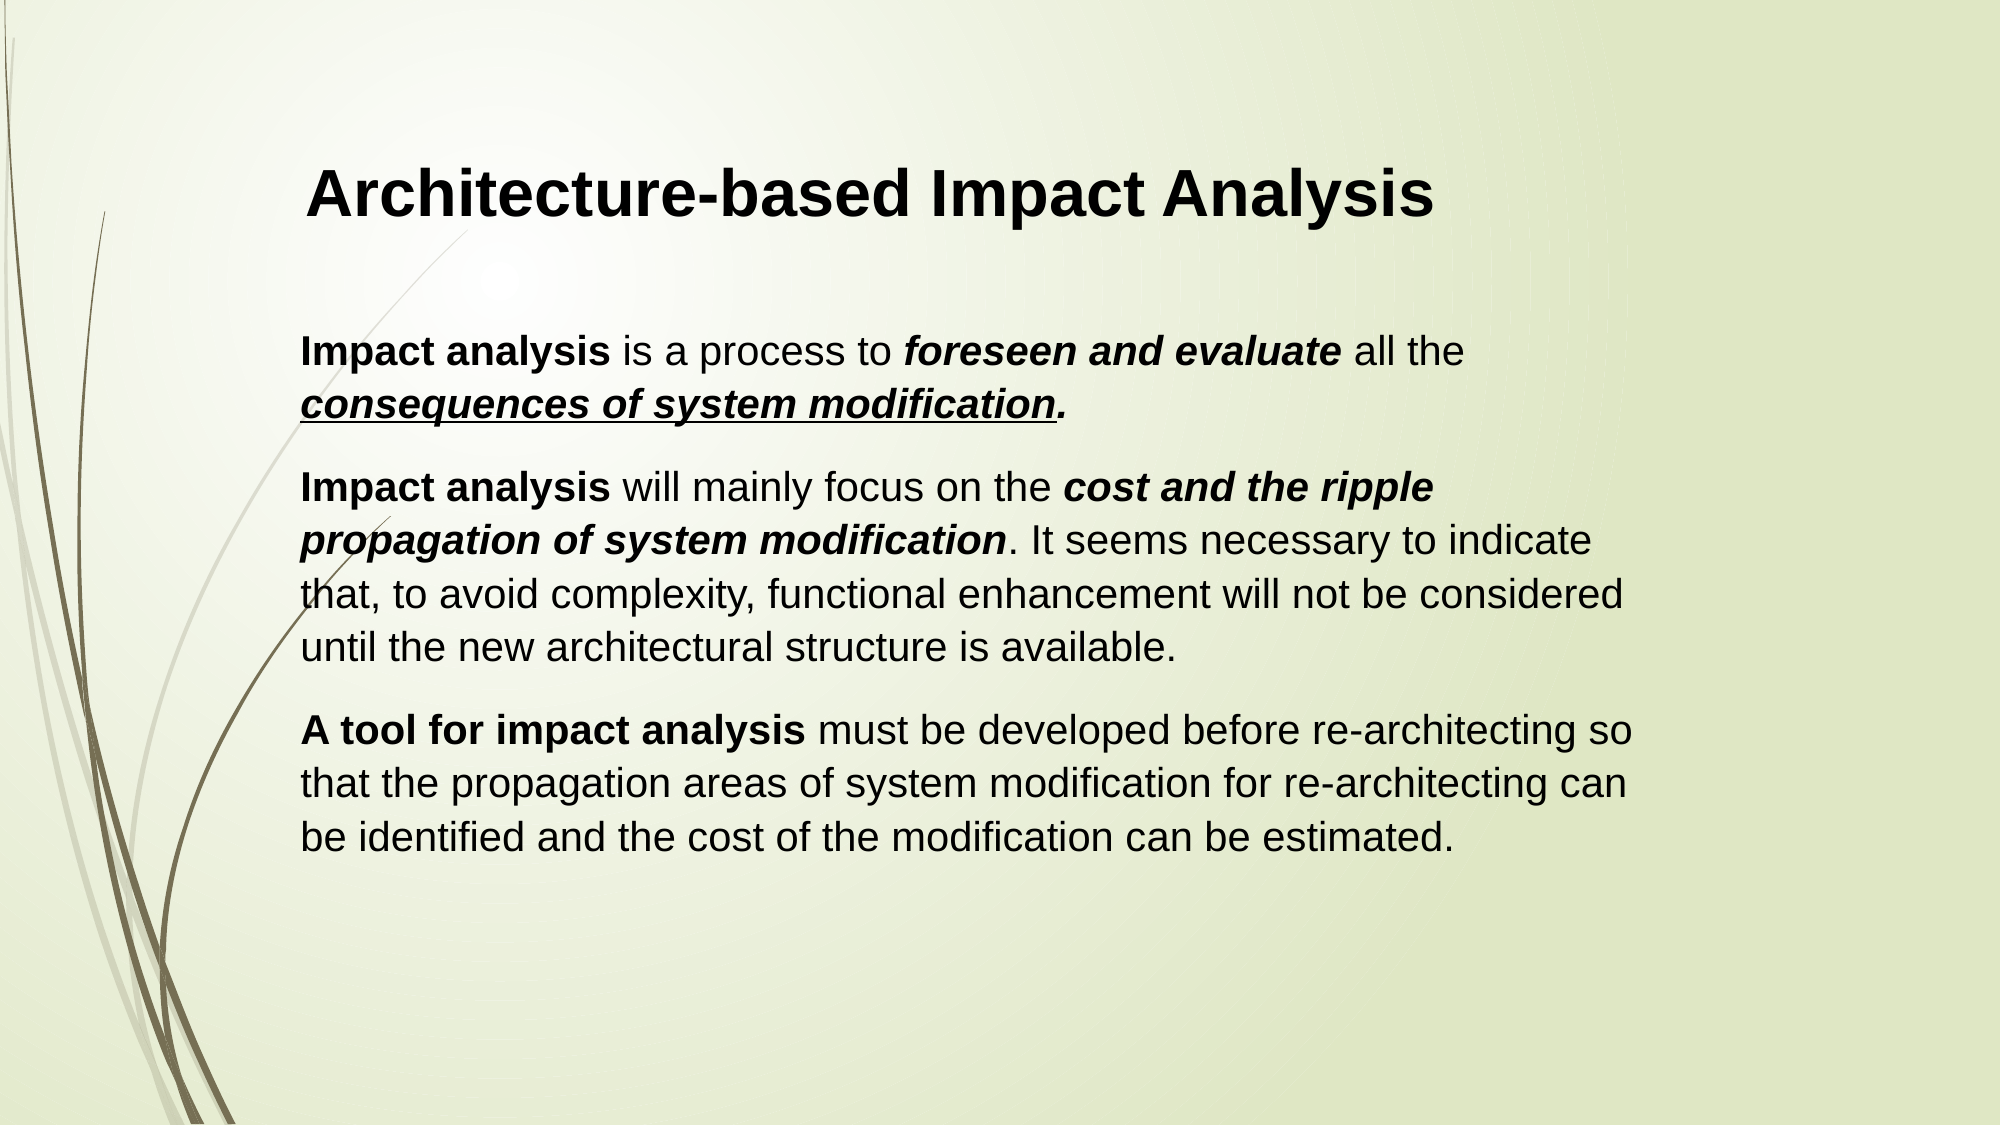

Architecture-based Impact Analysis
Impact analysis is a process to foreseen and evaluate all the consequences of system modification.
Impact analysis will mainly focus on the cost and the ripple propagation of system modification. It seems necessary to indicate that, to avoid complexity, functional enhancement will not be considered until the new architectural structure is available.
A tool for impact analysis must be developed before re-architecting so that the propagation areas of system modification for re-architecting can be identified and the cost of the modification can be estimated.